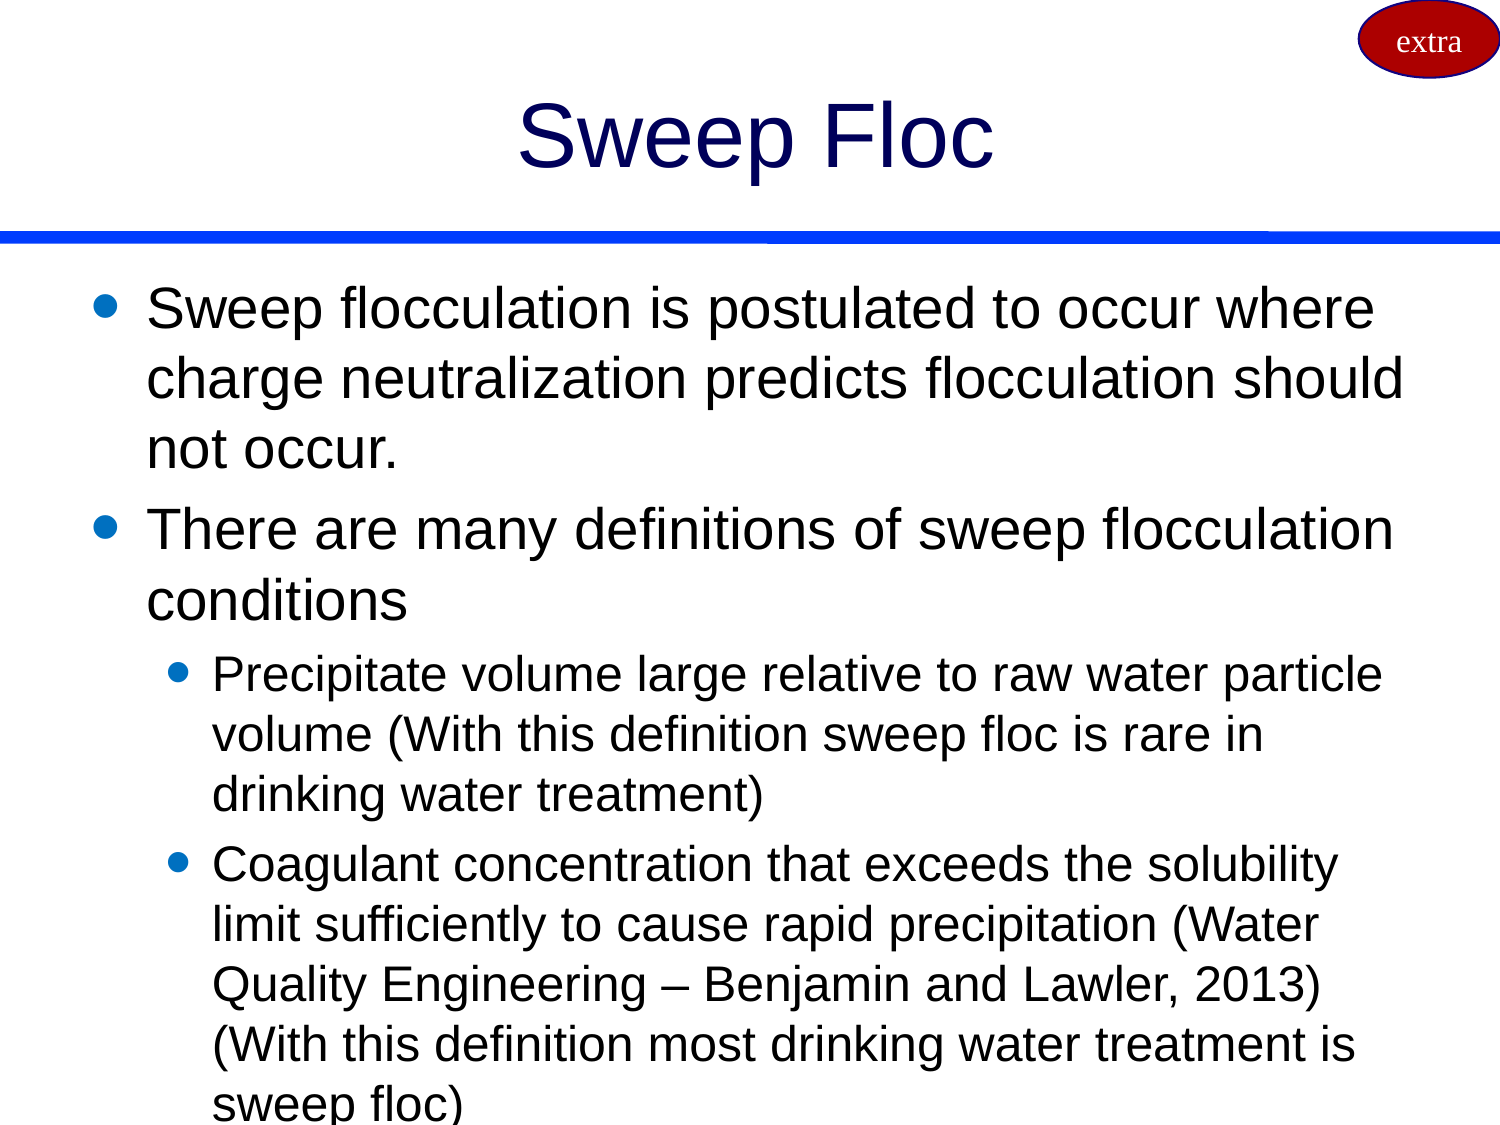

extra
# Sweep Floc
Sweep flocculation is postulated to occur where charge neutralization predicts flocculation should not occur.
There are many definitions of sweep flocculation conditions
Precipitate volume large relative to raw water particle volume (With this definition sweep floc is rare in drinking water treatment)
Coagulant concentration that exceeds the solubility limit sufficiently to cause rapid precipitation (Water Quality Engineering – Benjamin and Lawler, 2013) (With this definition most drinking water treatment is sweep floc)